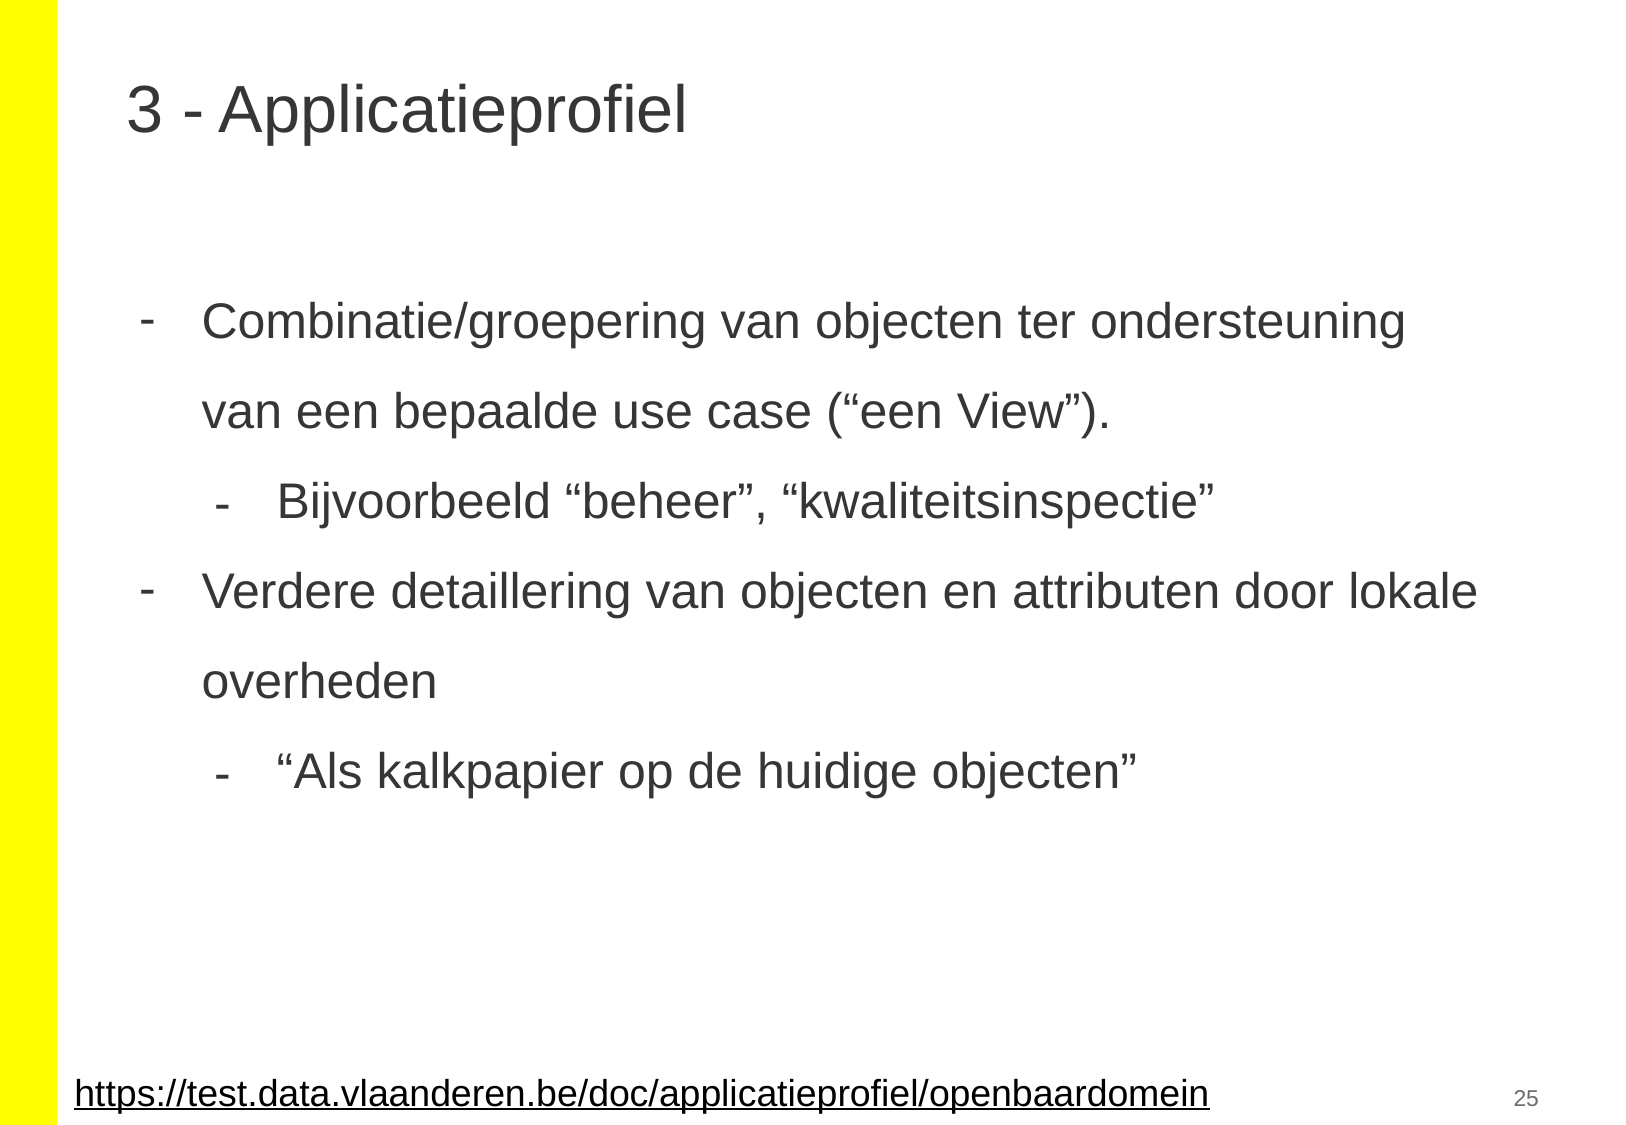

# 3 - Applicatieprofiel
Combinatie/groepering van objecten ter ondersteuning van een bepaalde use case (“een View”).
Bijvoorbeeld “beheer”, “kwaliteitsinspectie”
Verdere detaillering van objecten en attributen door lokale overheden
“Als kalkpapier op de huidige objecten”

https://test.data.vlaanderen.be/doc/applicatieprofiel/openbaardomein
25